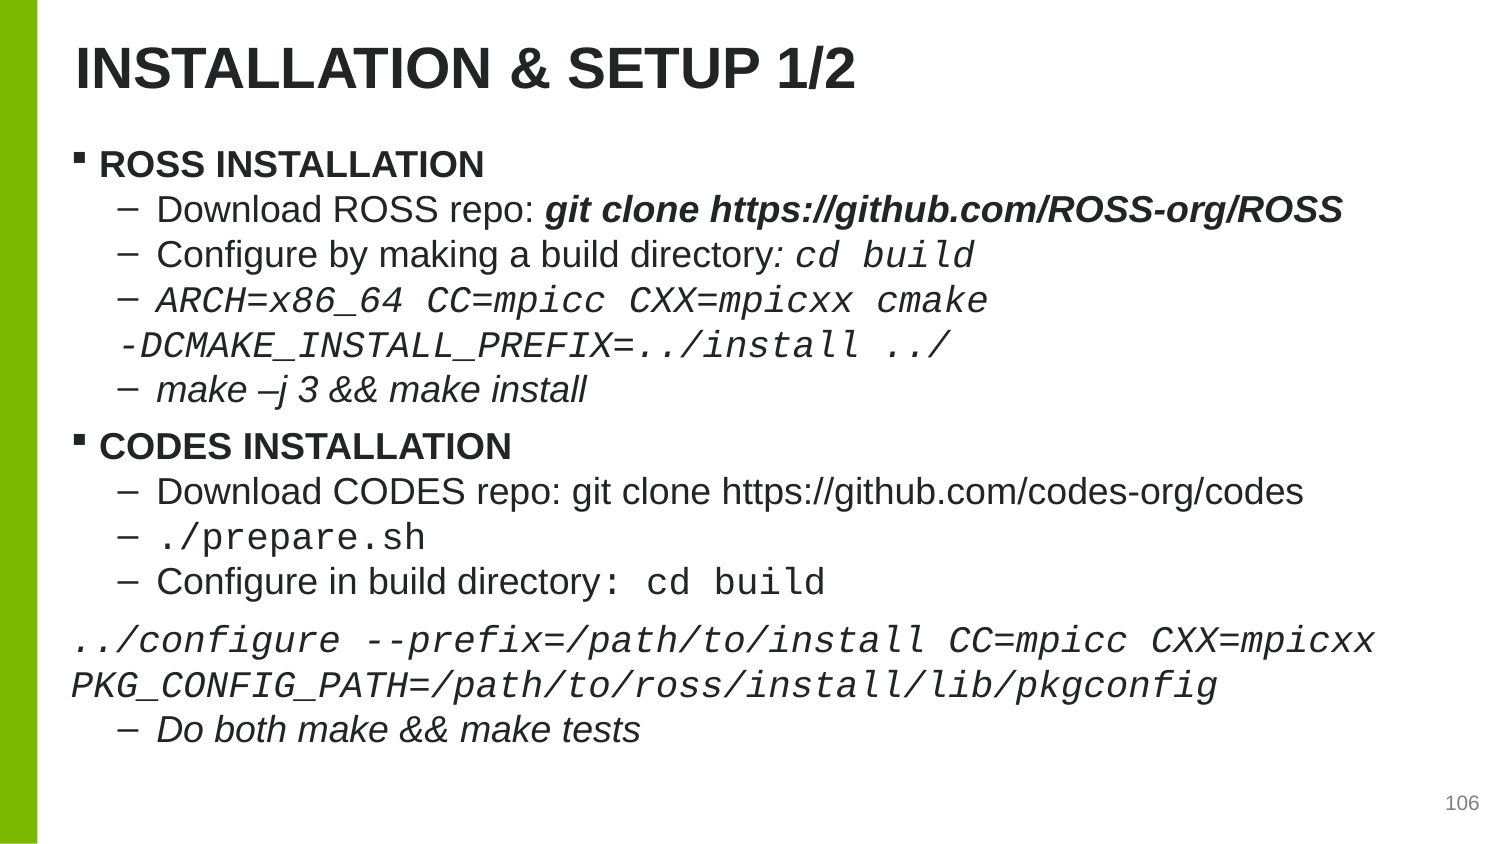

# installation & setup 1/2
ROSS INSTALLATION
Download ROSS repo: git clone https://github.com/ROSS-org/ROSS
Configure by making a build directory: cd build
ARCH=x86_64 CC=mpicc CXX=mpicxx cmake
-DCMAKE_INSTALL_PREFIX=../install ../
make –j 3 && make install
CODES INSTALLATION
Download CODES repo: git clone https://github.com/codes-org/codes
./prepare.sh
Configure in build directory: cd build
../configure --prefix=/path/to/install CC=mpicc CXX=mpicxx PKG_CONFIG_PATH=/path/to/ross/install/lib/pkgconfig
Do both make && make tests

106